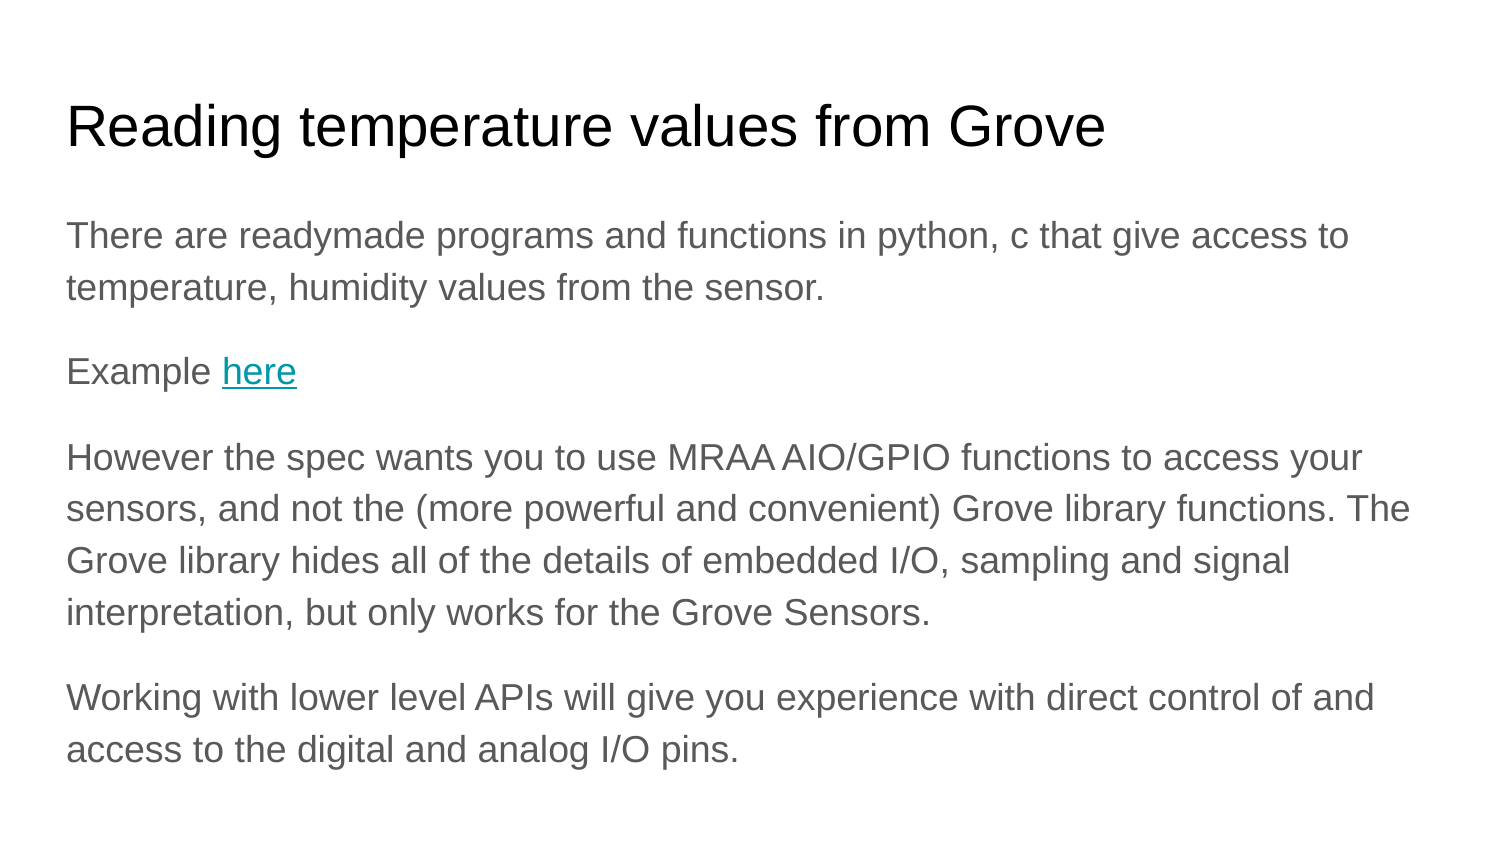

# Reading temperature values from Grove
There are readymade programs and functions in python, c that give access to  temperature, humidity values from the sensor.
Example here
However the spec wants you to use MRAA AIO/GPIO functions to access your sensors, and not the (more powerful and convenient) Grove library functions. The Grove library hides all of the details of embedded I/O, sampling and signal interpretation, but only works for the Grove Sensors.
Working with lower level APIs will give you experience with direct control of and access to the digital and analog I/O pins.